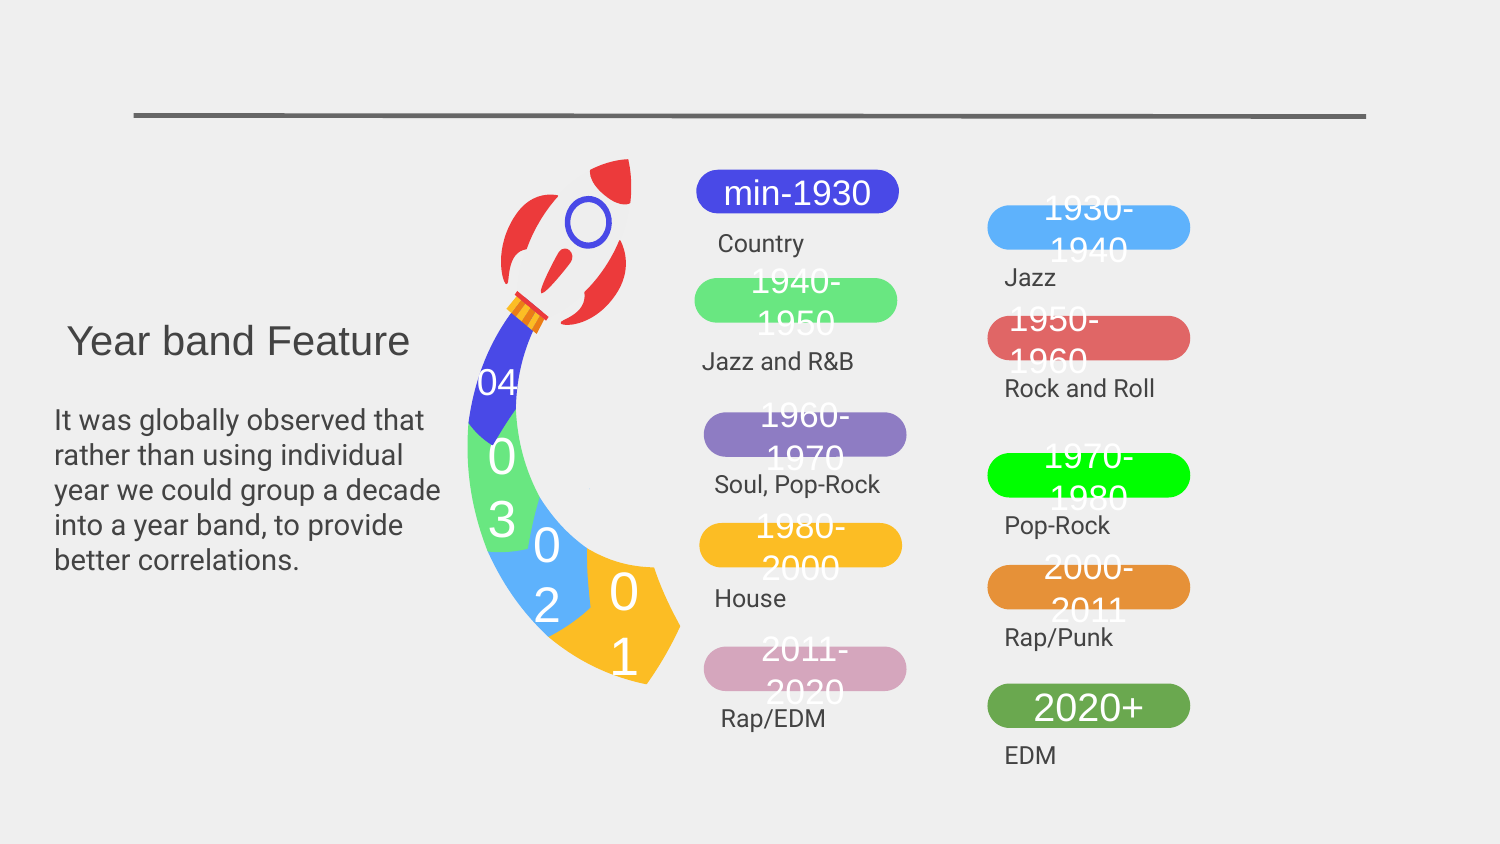

min-1930
Country
1930-1940
   Jazz
Year band Feature

04
1940-1950
Jazz and R&B
1950-1960
   Rock and Roll
It was globally observed that rather than using individual year we could group a decade into a year band, to provide better correlations.

03
1960-1970
  Soul, Pop-Rock
1970-1980
   Pop-Rock

02
1980-2000
House

01
2000-2011
   Rap/Punk
2011-2020
   Rap/EDM
2020+
   EDM